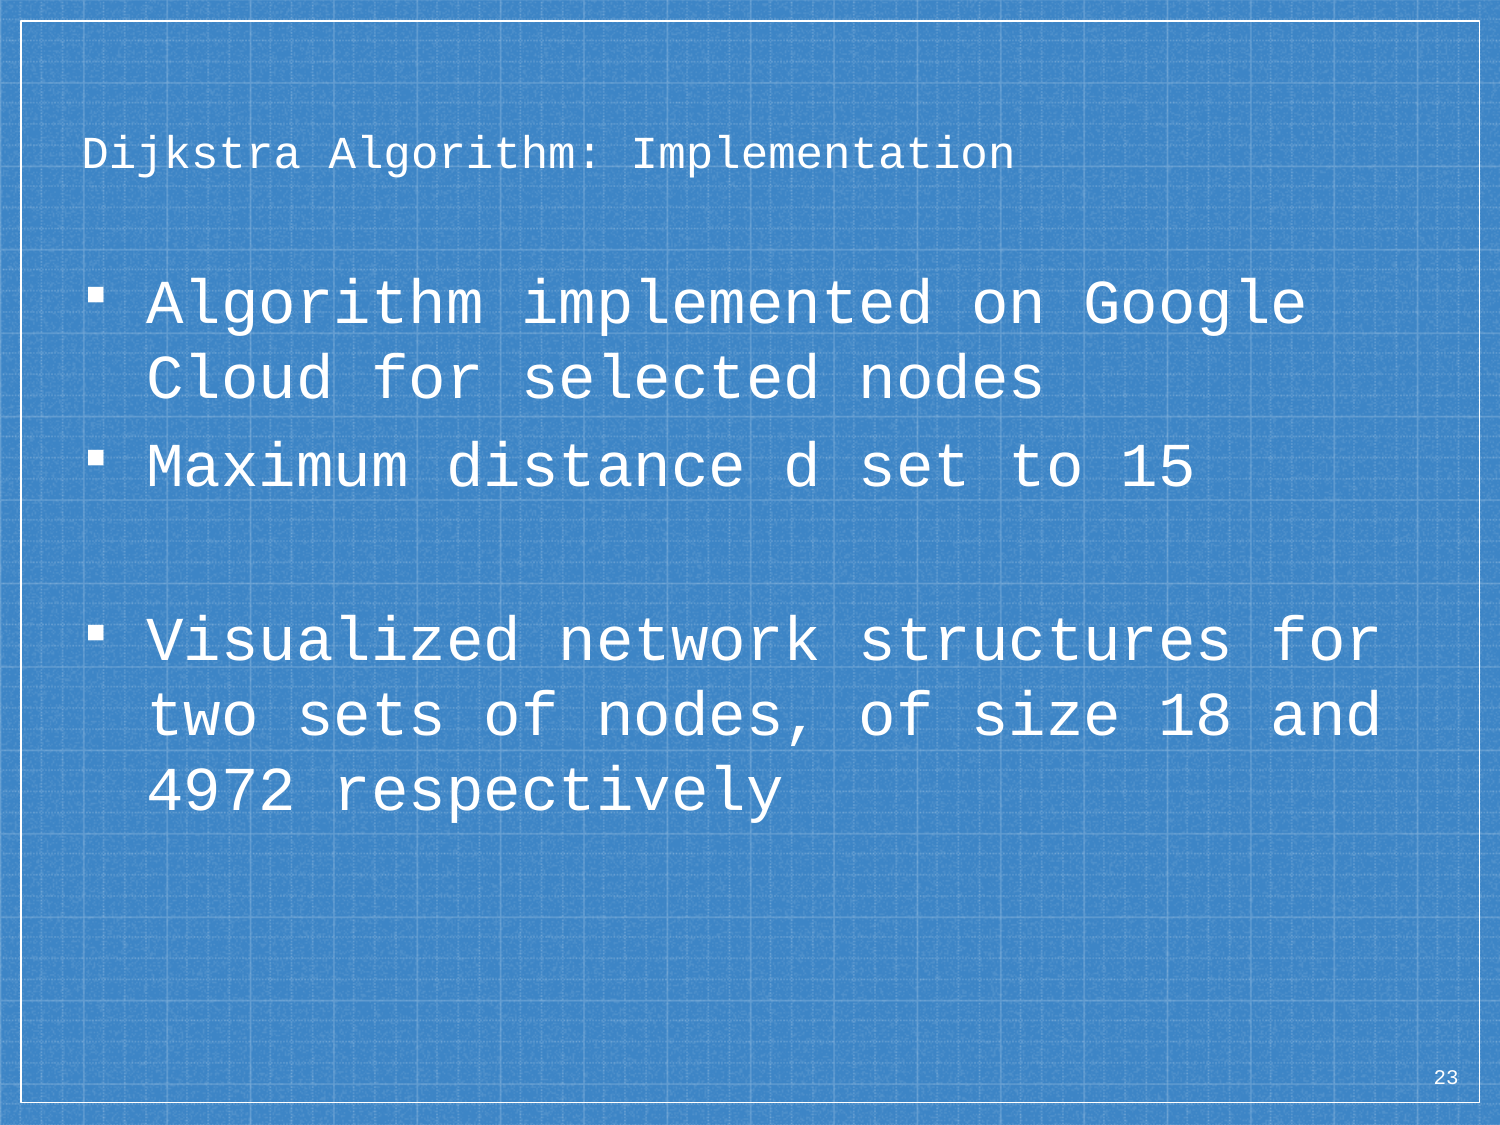

# Dijkstra Algorithm: Implementation
Algorithm implemented on Google Cloud for selected nodes
Maximum distance d set to 15

Visualized network structures for two sets of nodes, of size 18 and 4972 respectively
23